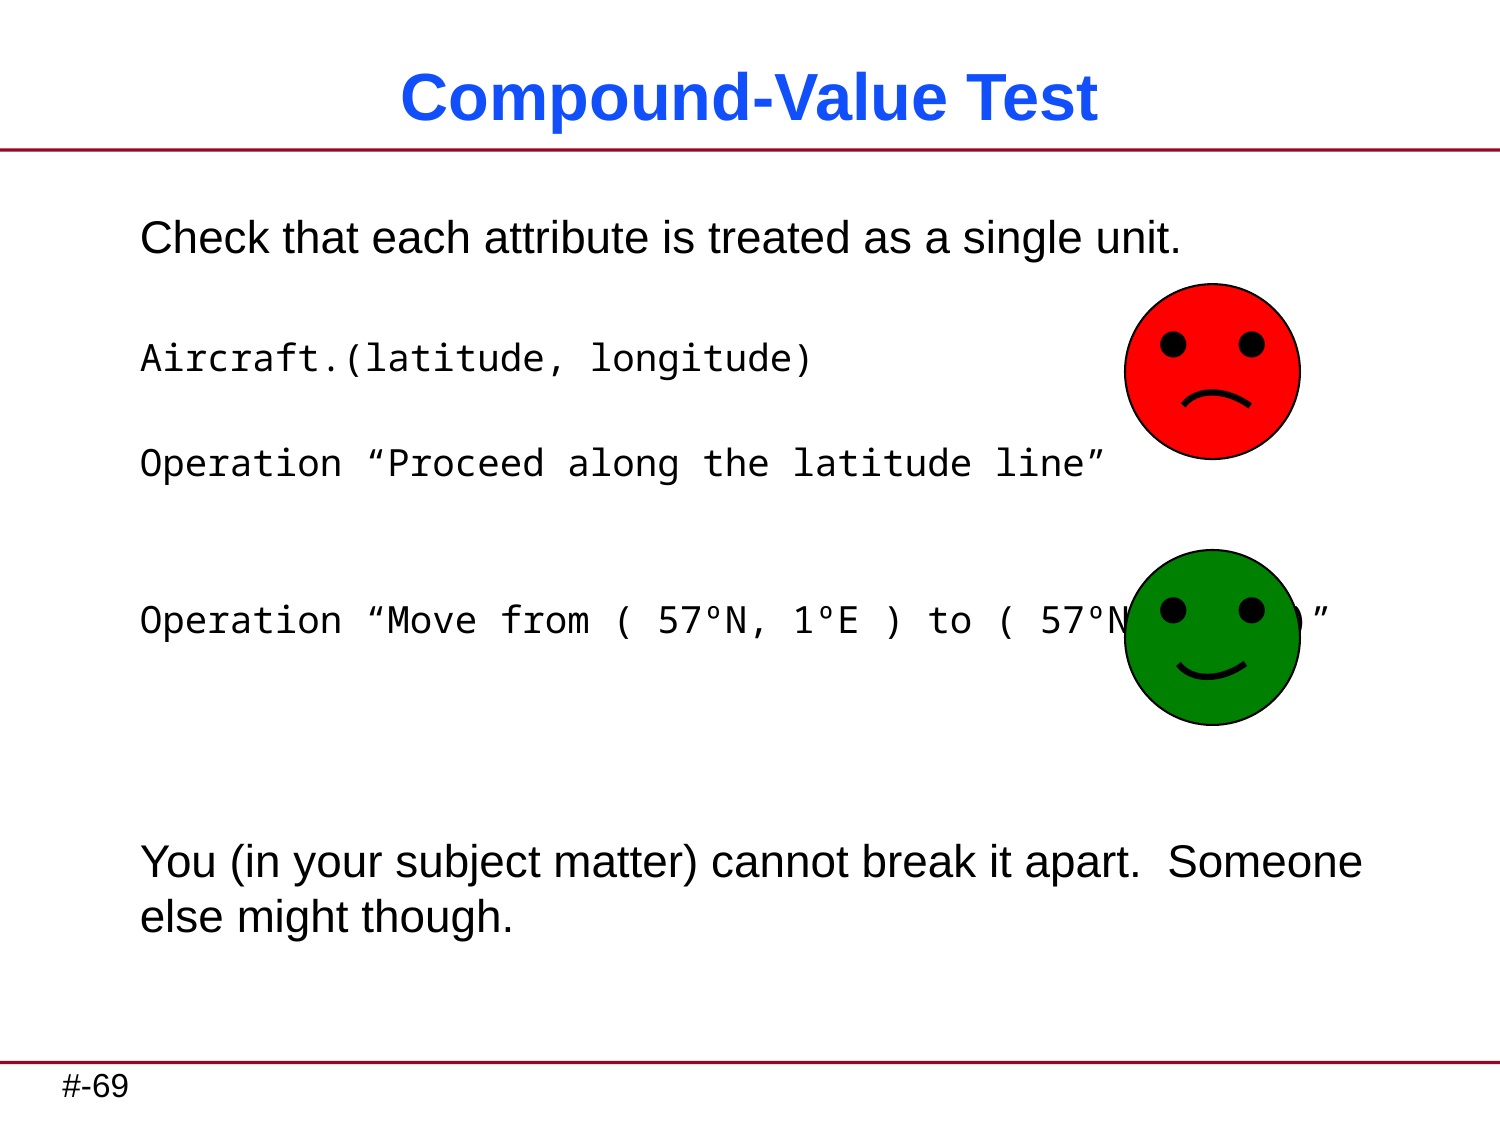

# Compound-Value Test
Check that each attribute is treated as a single unit.

Aircraft.(latitude, longitude)

Operation “Proceed along the latitude line”

Operation “Move from ( 57ºN, 1ºE ) to ( 57ºN, 10ºE )”

You (in your subject matter) cannot break it apart.  Someone else might though.